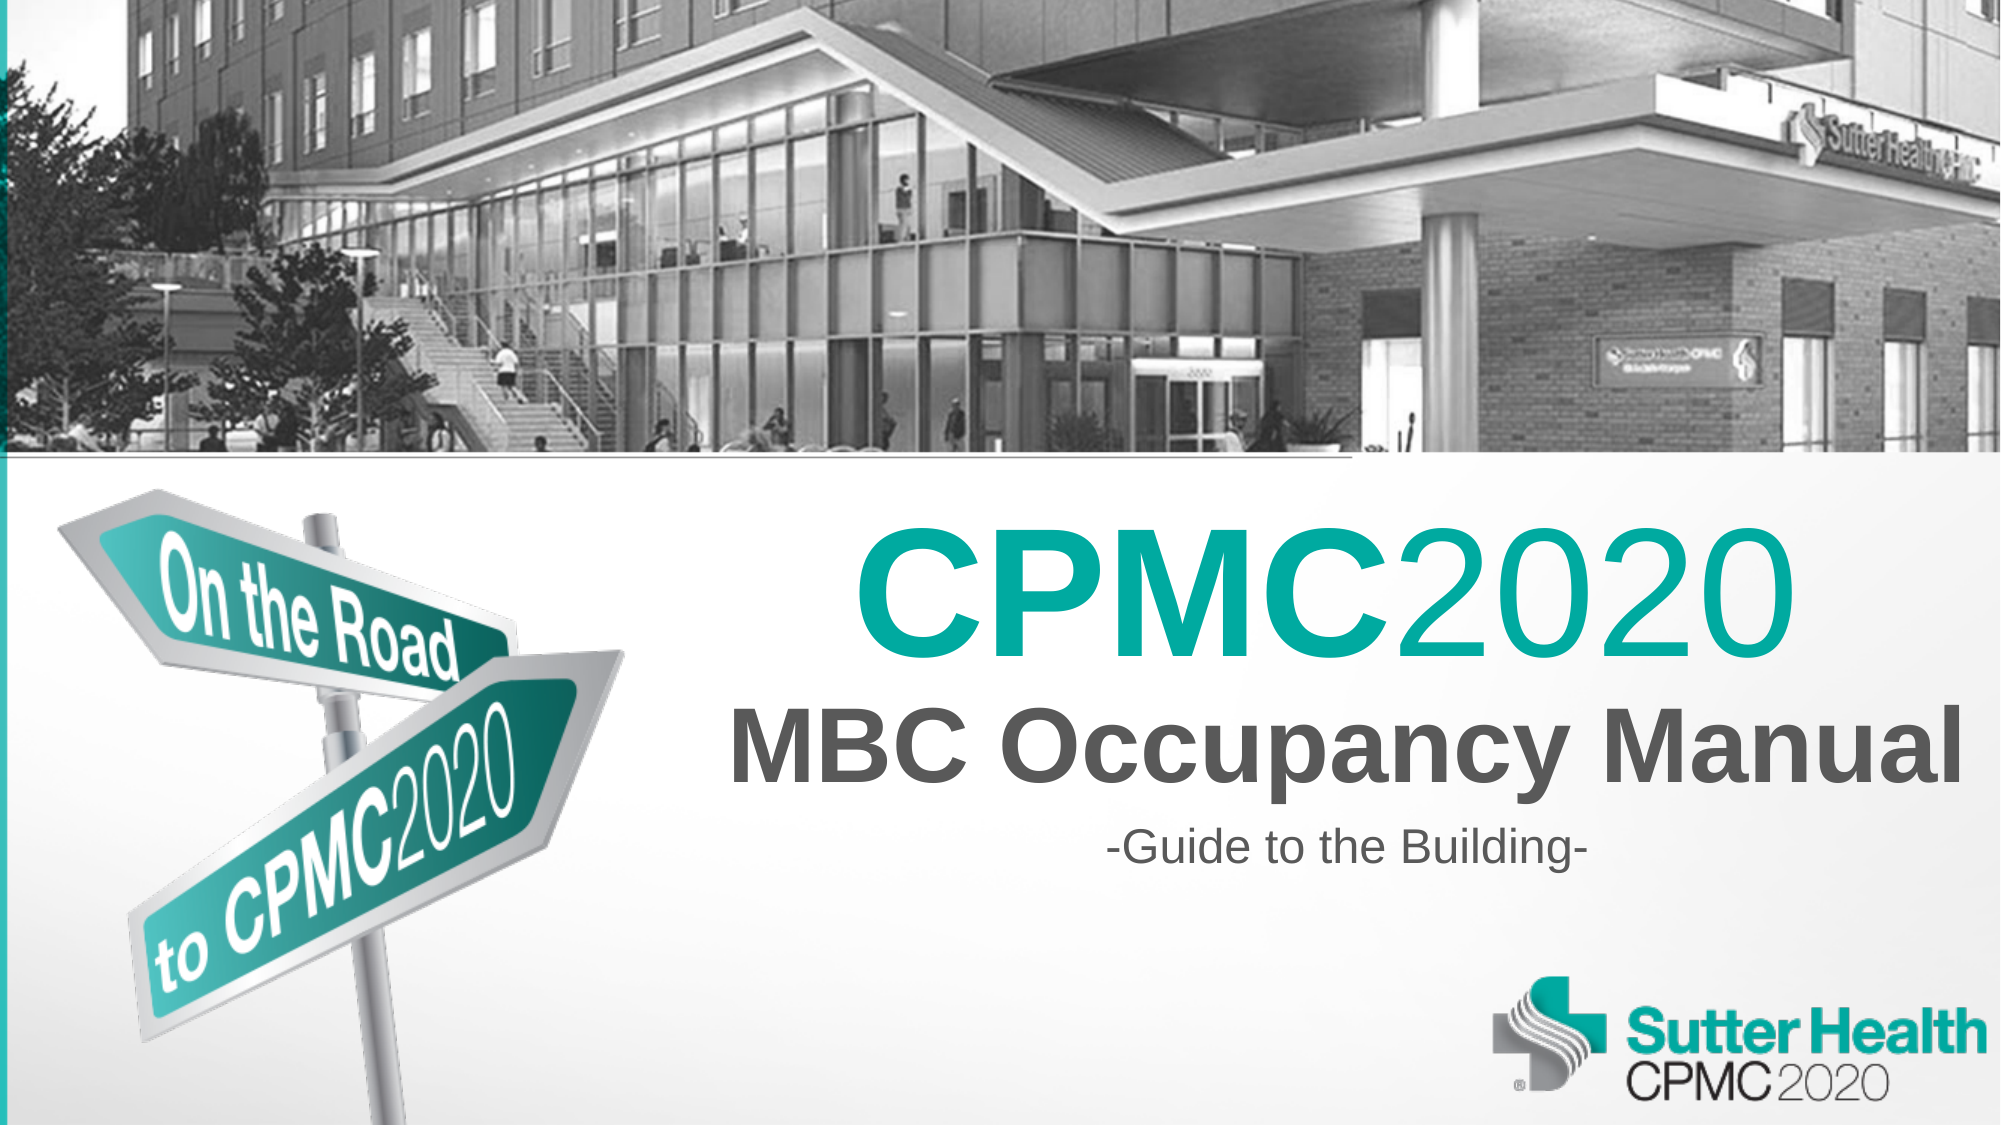

# CPMC2020
MBC Occupancy Manual
-Guide to the Building-